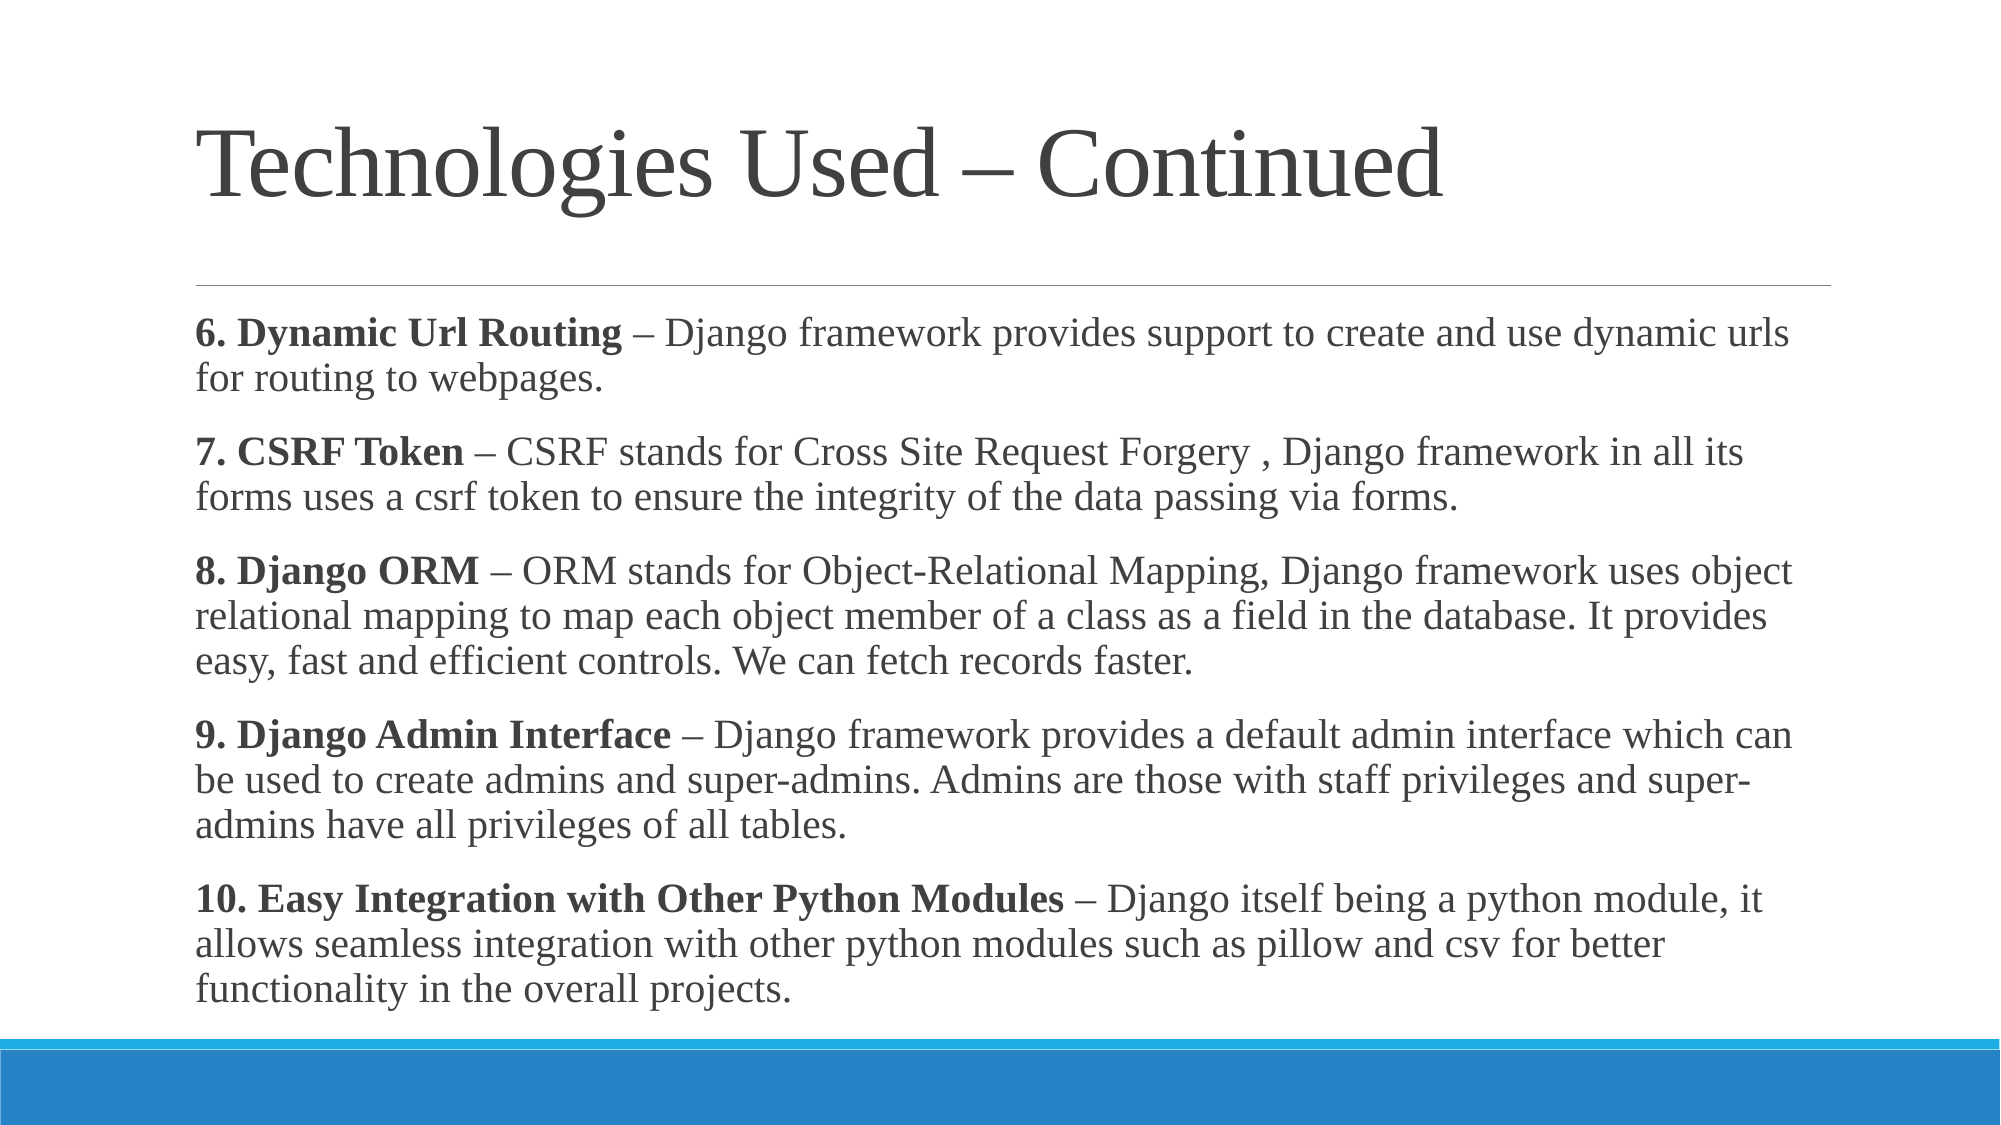

# Technologies Used – Continued
6. Dynamic Url Routing – Django framework provides support to create and use dynamic urls for routing to webpages.
7. CSRF Token – CSRF stands for Cross Site Request Forgery , Django framework in all its forms uses a csrf token to ensure the integrity of the data passing via forms.
8. Django ORM – ORM stands for Object-Relational Mapping, Django framework uses object relational mapping to map each object member of a class as a field in the database. It provides easy, fast and efficient controls. We can fetch records faster.
9. Django Admin Interface – Django framework provides a default admin interface which can be used to create admins and super-admins. Admins are those with staff privileges and super-admins have all privileges of all tables.
10. Easy Integration with Other Python Modules – Django itself being a python module, it allows seamless integration with other python modules such as pillow and csv for better functionality in the overall projects.